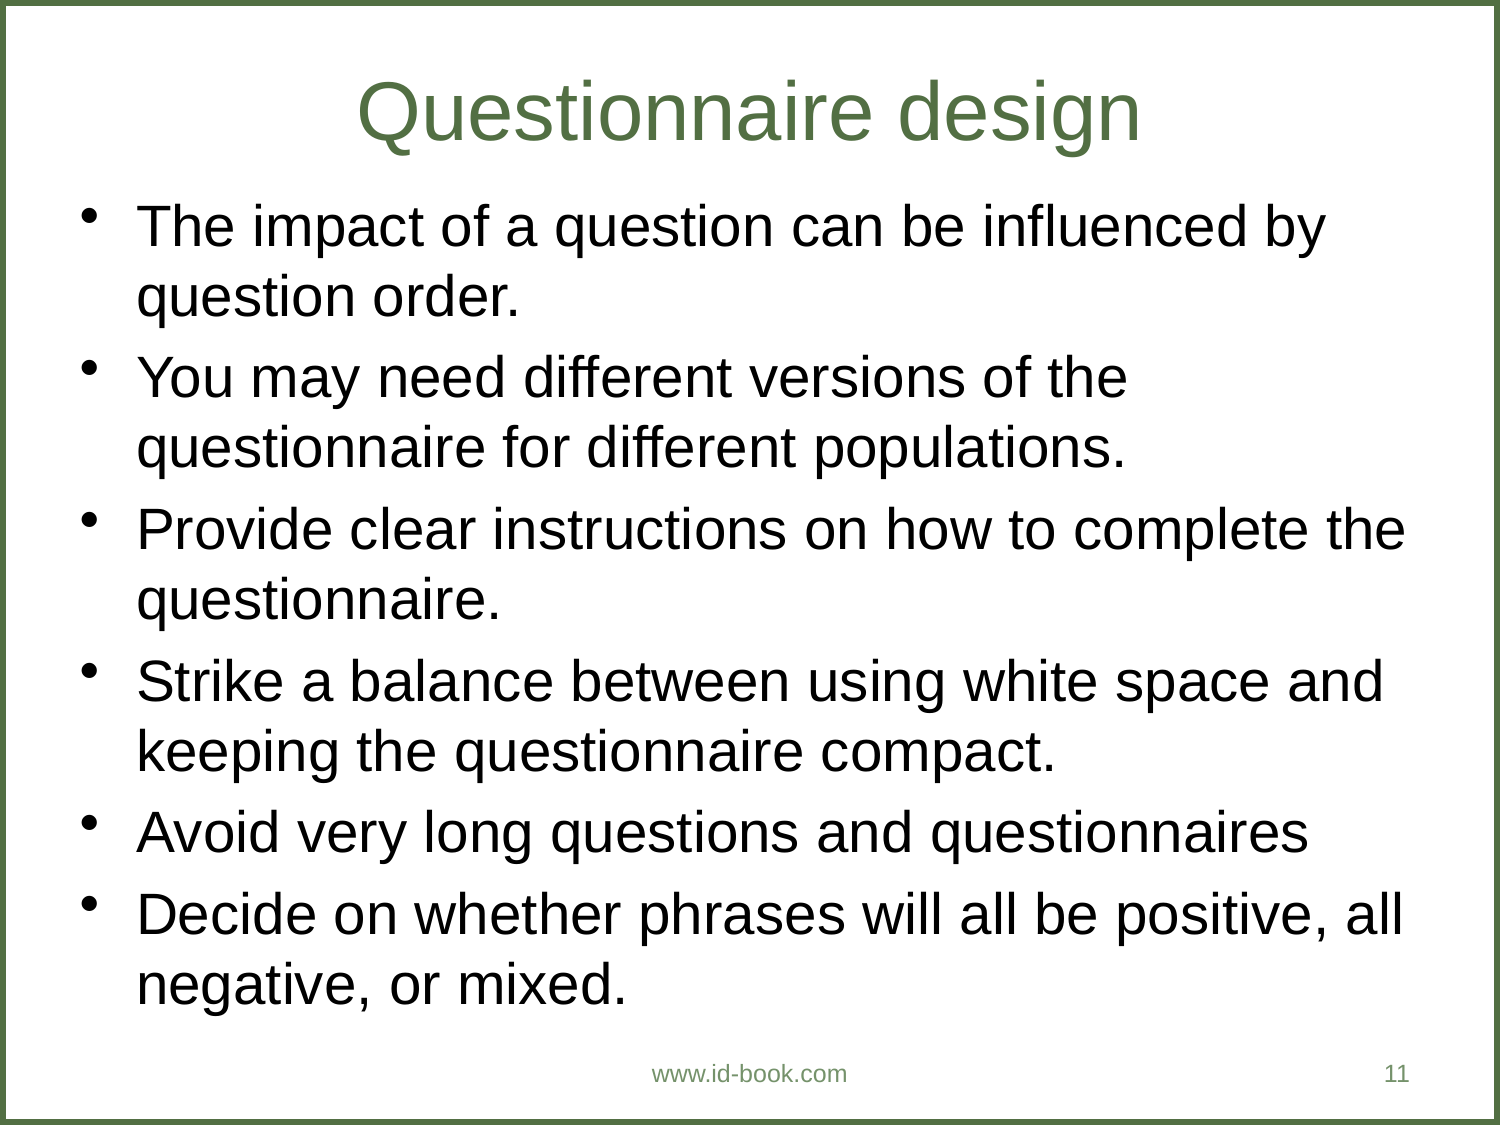

Questionnaire design
The impact of a question can be influenced by question order.
You may need different versions of the questionnaire for different populations.
Provide clear instructions on how to complete the questionnaire.
Strike a balance between using white space and keeping the questionnaire compact.
Avoid very long questions and questionnaires
Decide on whether phrases will all be positive, all negative, or mixed.
www.id-book.com
11